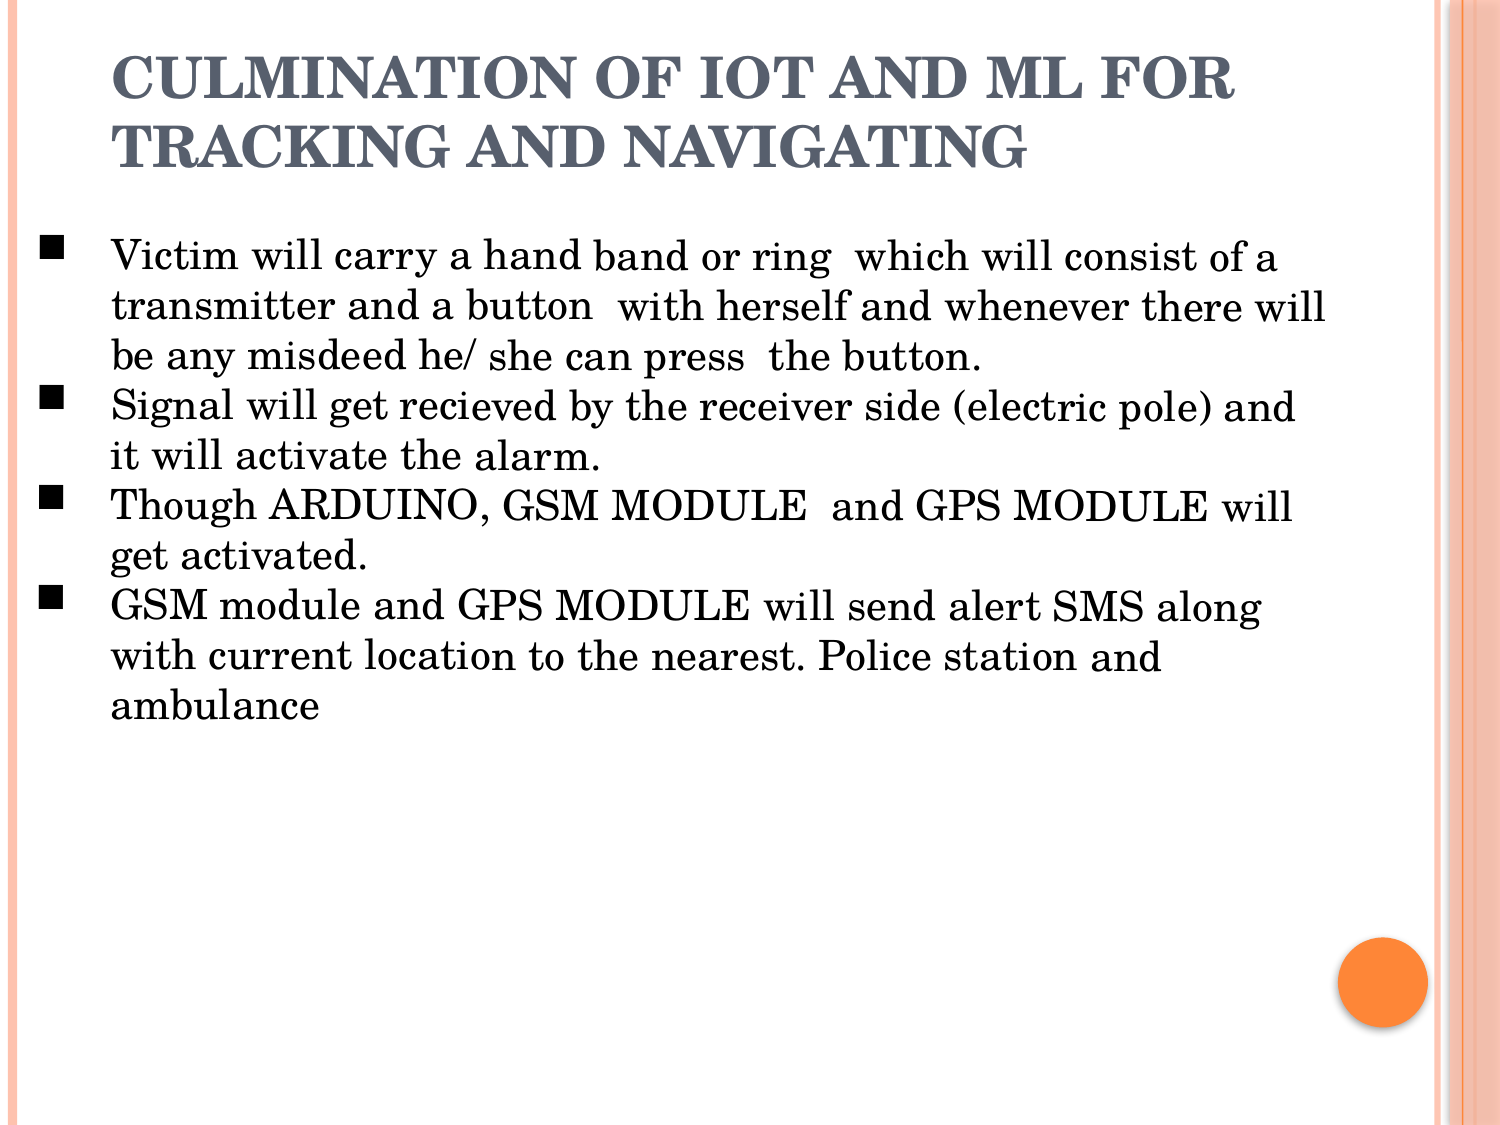

# Culmination of IOT and ML for tracking and navigating
Victim will carry a hand band or ring  which will consist of a transmitter and a button  with herself and whenever there will be any misdeed he/ she can press  the button.
Signal will get recieved by the receiver side (electric pole) and  it will activate the alarm.
Though ARDUINO, GSM MODULE  and GPS MODULE will get activated.
GSM module and GPS MODULE will send alert SMS along with current location to the nearest. Police station and ambulance